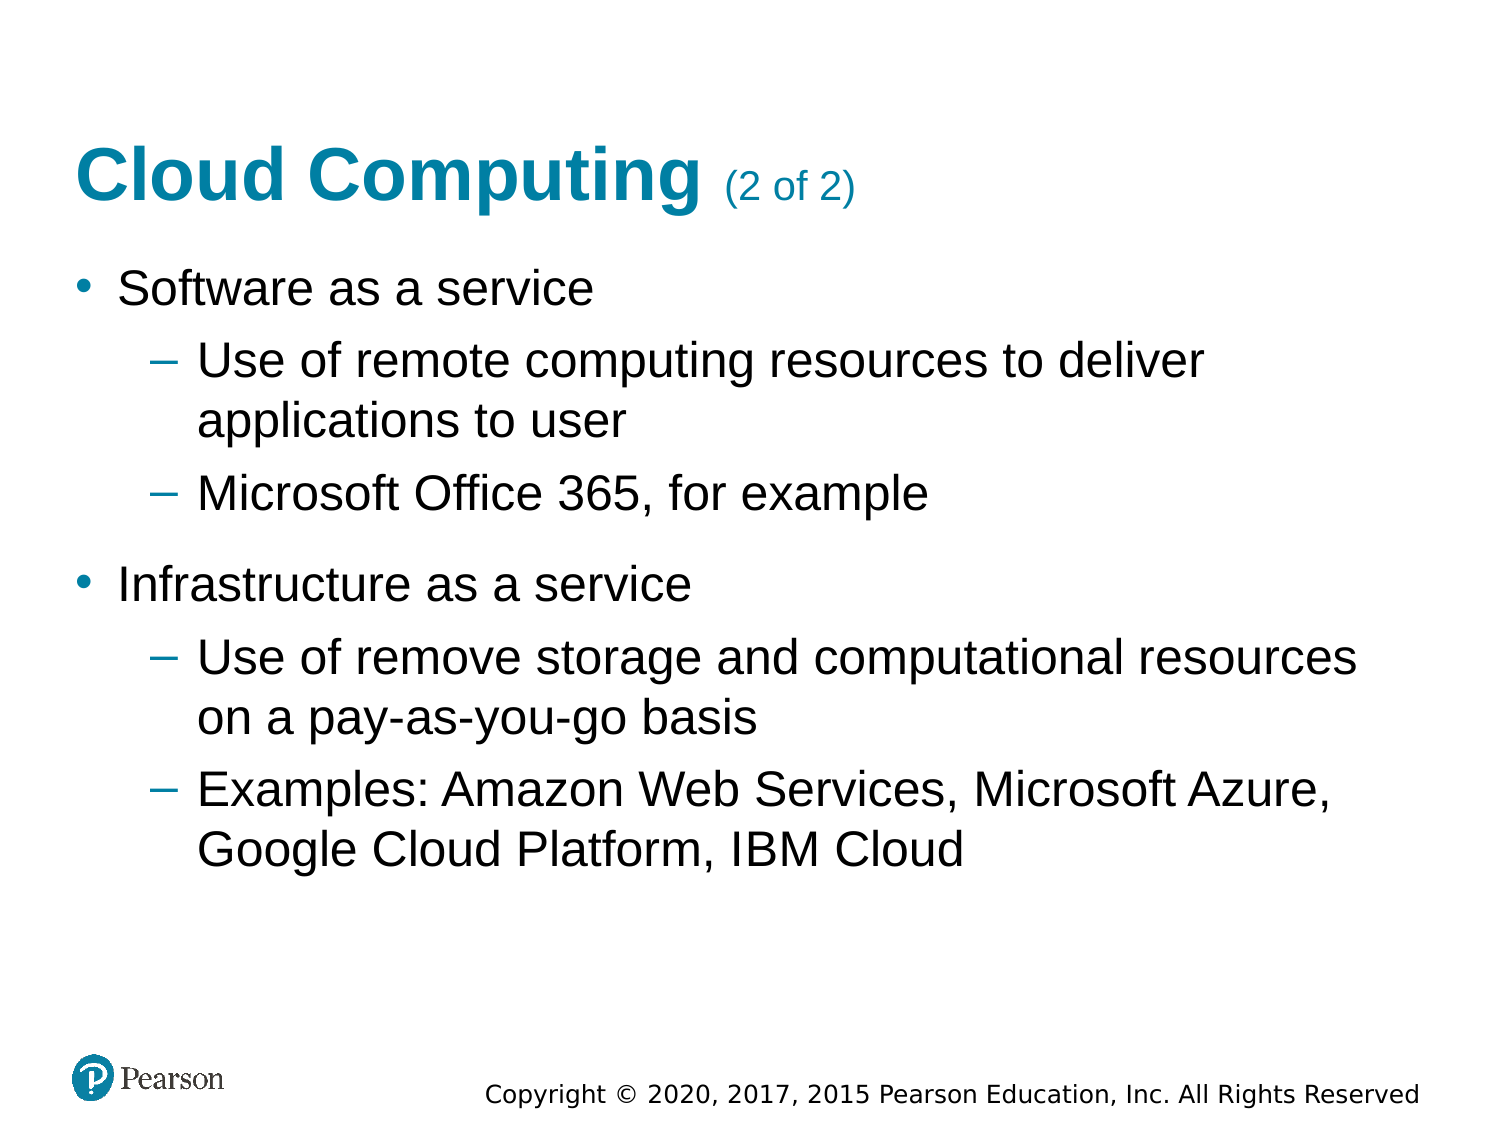

# Cloud Computing (2 of 2)
Software as a service
Use of remote computing resources to deliver applications to user
Microsoft Office 365, for example
Infrastructure as a service
Use of remove storage and computational resources on a pay-as-you-go basis
Examples: Amazon Web Services, Microsoft Azure, Google Cloud Platform, I B M Cloud